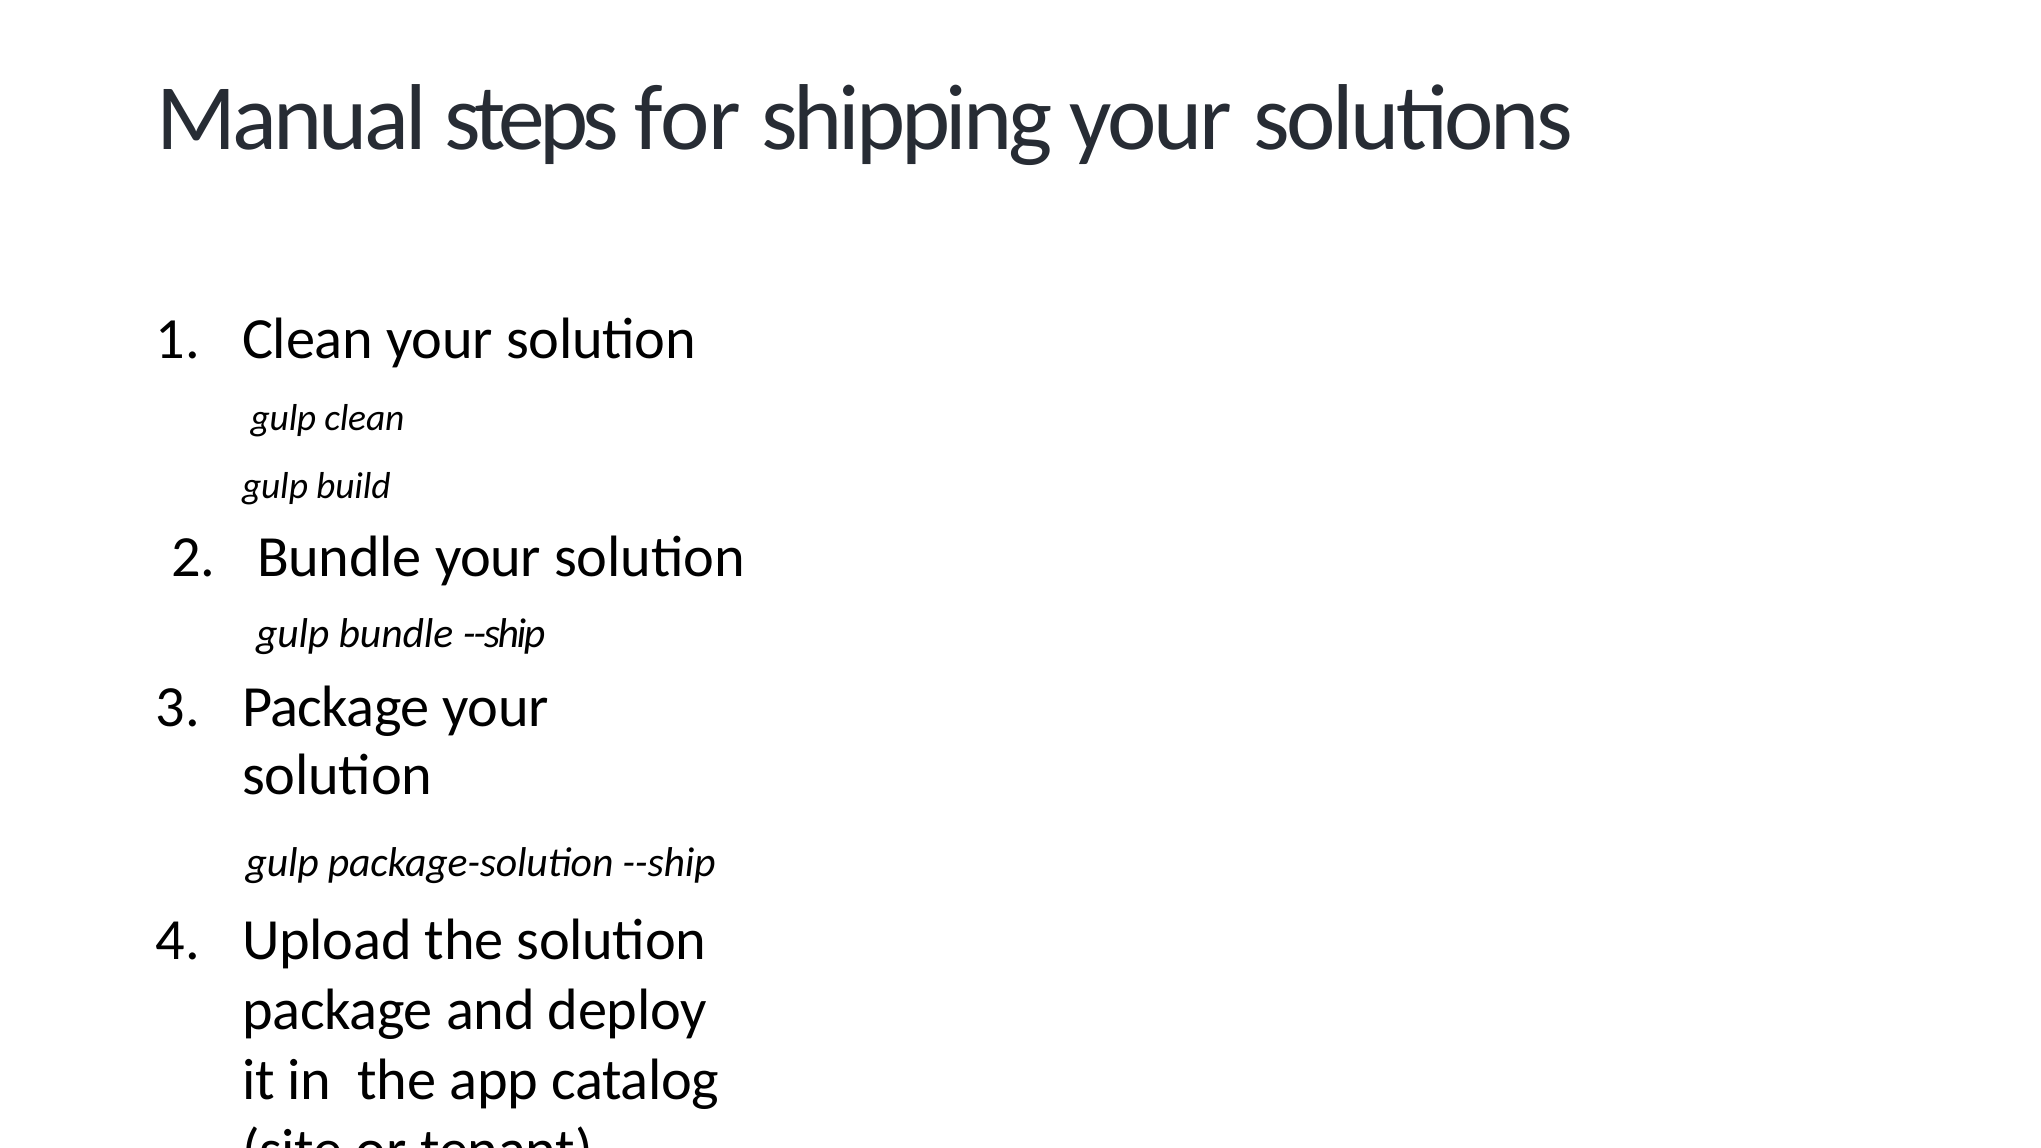

# Manual steps for shipping your solutions
Clean your solution
 gulp clean
gulp build
Bundle your solution
           gulp bundle --ship
Package your solution
 gulp package-solution --ship
Upload the solution package and deploy it in  the app catalog (site or tenant)